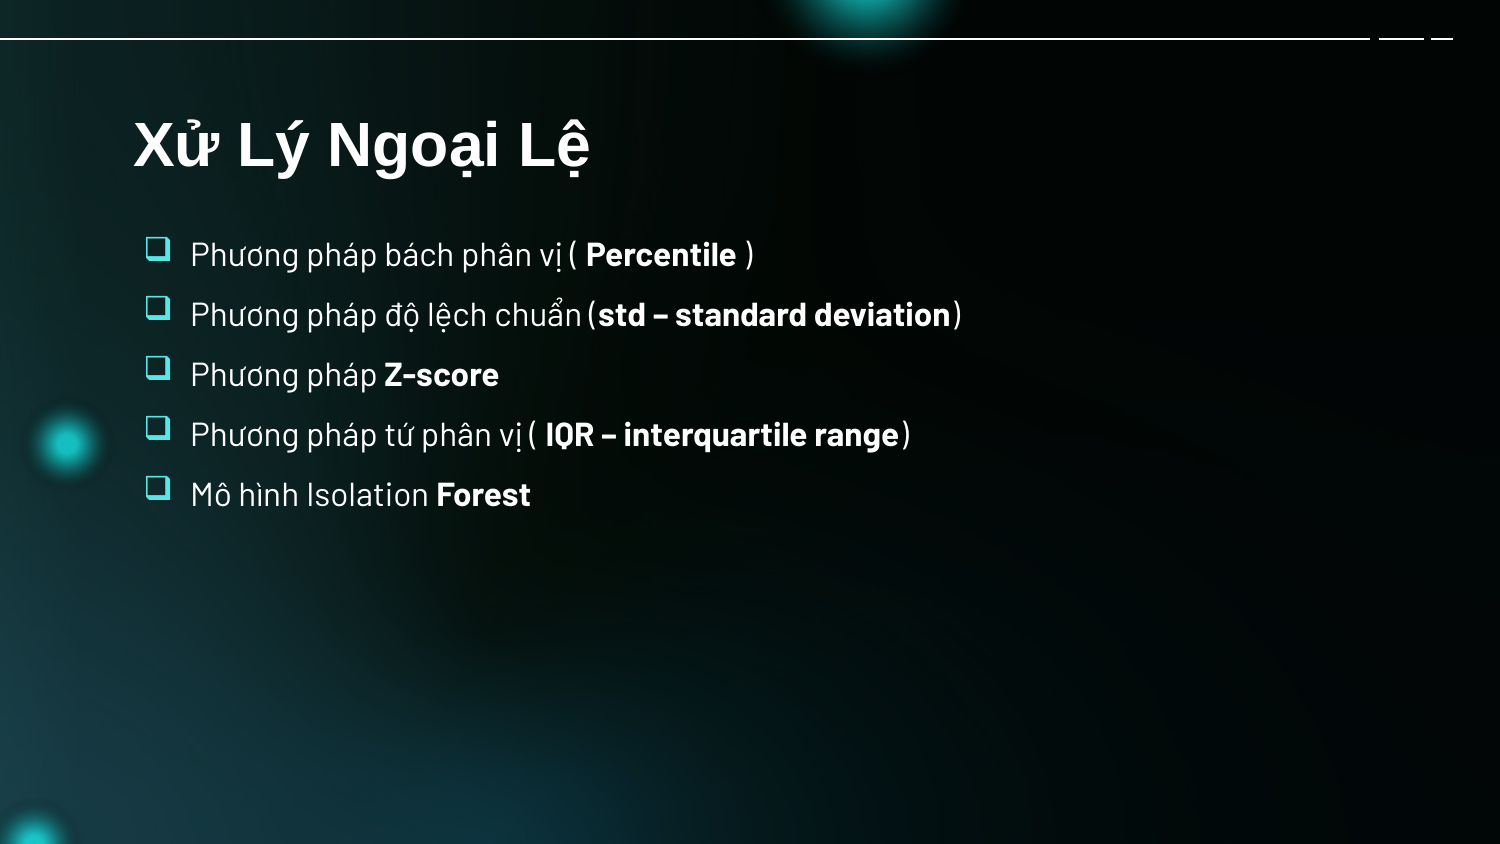

# Xử Lý Ngoại Lệ
Phương pháp bách phân vị ( Percentile )
Phương pháp độ lệch chuẩn (std – standard deviation)
Phương pháp Z-score
Phương pháp tứ phân vị ( IQR – interquartile range)
Mô hình Isolation Forest